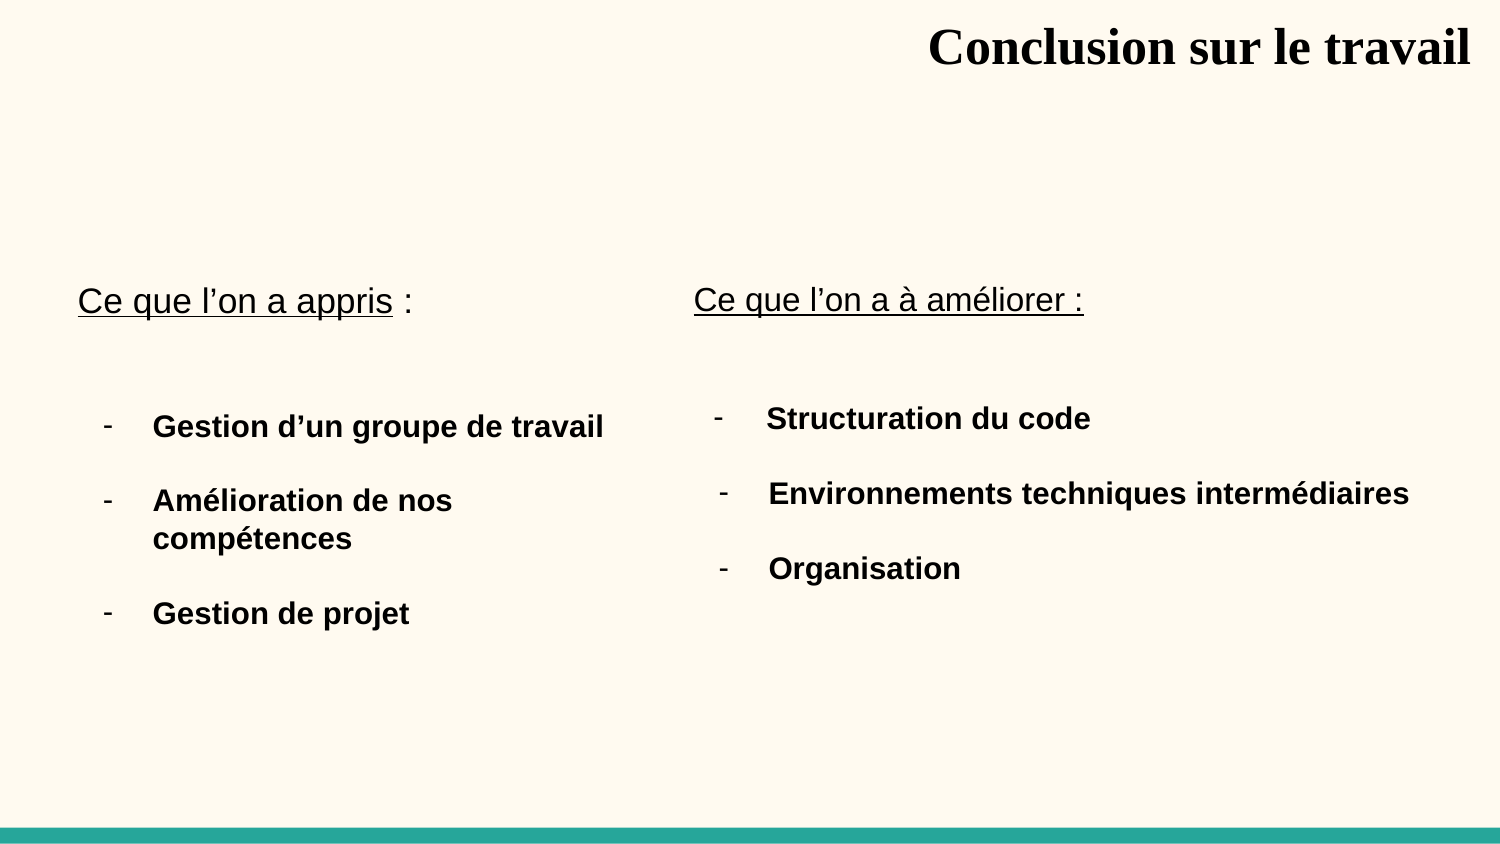

Conclusion sur le travail
Ce que l’on a à améliorer :

Structuration du code

Environnements techniques intermédiaires

Organisation

Ce que l’on a appris :

Gestion d’un groupe de travail

Amélioration de nos compétences

Gestion de projet